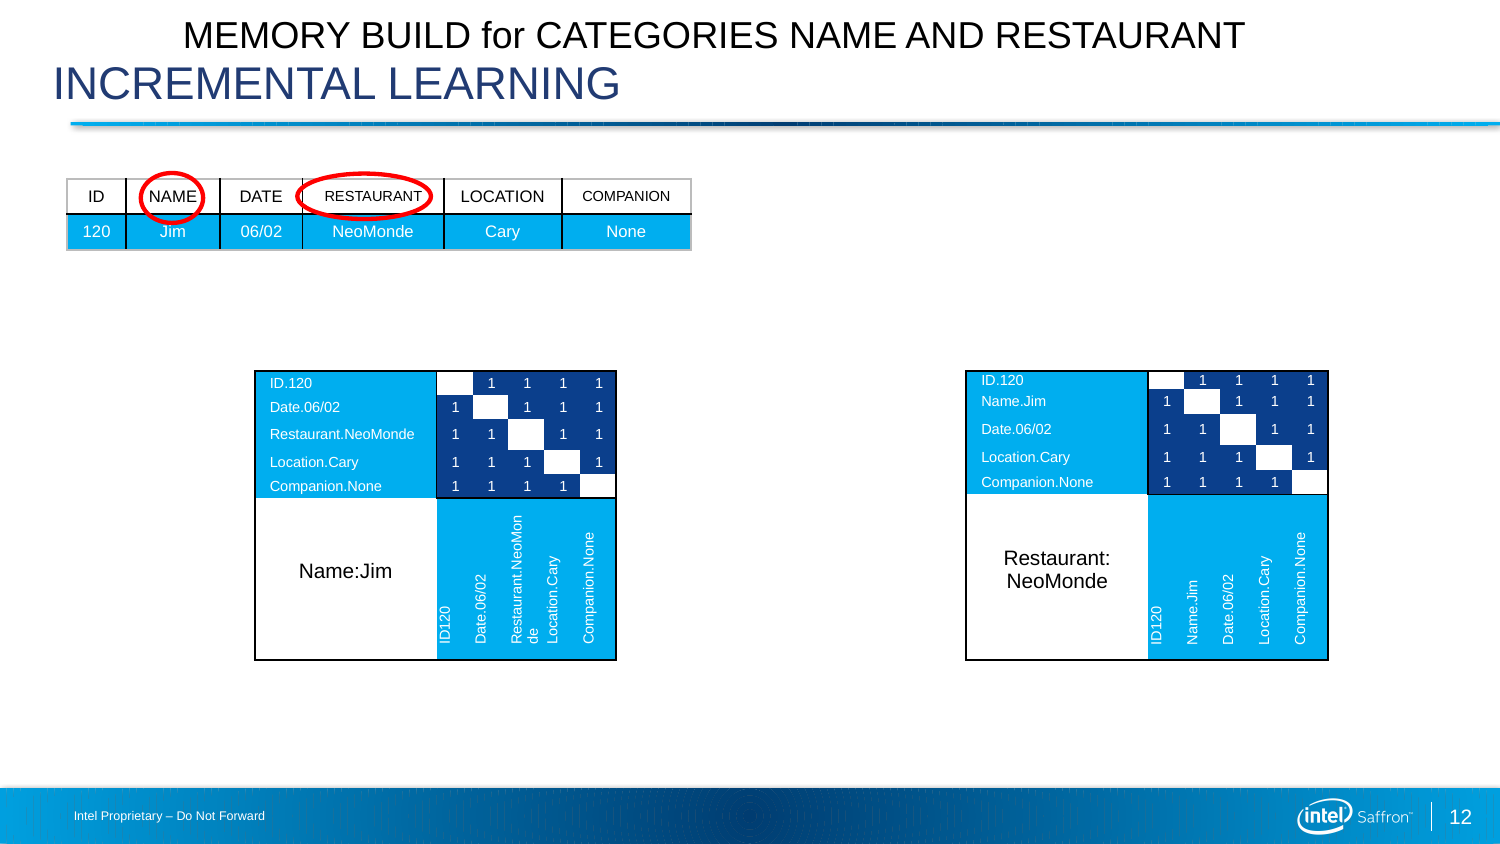

MEMORY BUILD for CATEGORIES NAME AND RESTAURANT
# Incremental Learning

| ID | NAME | DATE | RESTAURANT | LOCATION | COMPANION |
| --- | --- | --- | --- | --- | --- |
| 120 | Jim | 06/02 | NeoMonde | Cary | None |
| ID.120 |  | 1 | 1 | 1 | 1 |
| --- | --- | --- | --- | --- | --- |
| Date.06/02 | 1 |  | 1 | 1 | 1 |
| Restaurant.NeoMonde | 1 | 1 |  | 1 | 1 |
| Location.Cary | 1 | 1 | 1 |  | 1 |
| Companion.None | 1 | 1 | 1 | 1 |  |
| Name:Jim | ID120 | Date.06/02 | Restaurant.NeoMonde | Location.Cary | Companion.None |
| ID.120 |  | 1 | 1 | 1 | 1 |
| --- | --- | --- | --- | --- | --- |
| Name.Jim | 1 |  | 1 | 1 | 1 |
| Date.06/02 | 1 | 1 |  | 1 | 1 |
| Location.Cary | 1 | 1 | 1 |  | 1 |
| Companion.None | 1 | 1 | 1 | 1 |  |
| Restaurant: NeoMonde | ID120 | Name.Jim | Date.06/02 | Location.Cary | Companion.None |